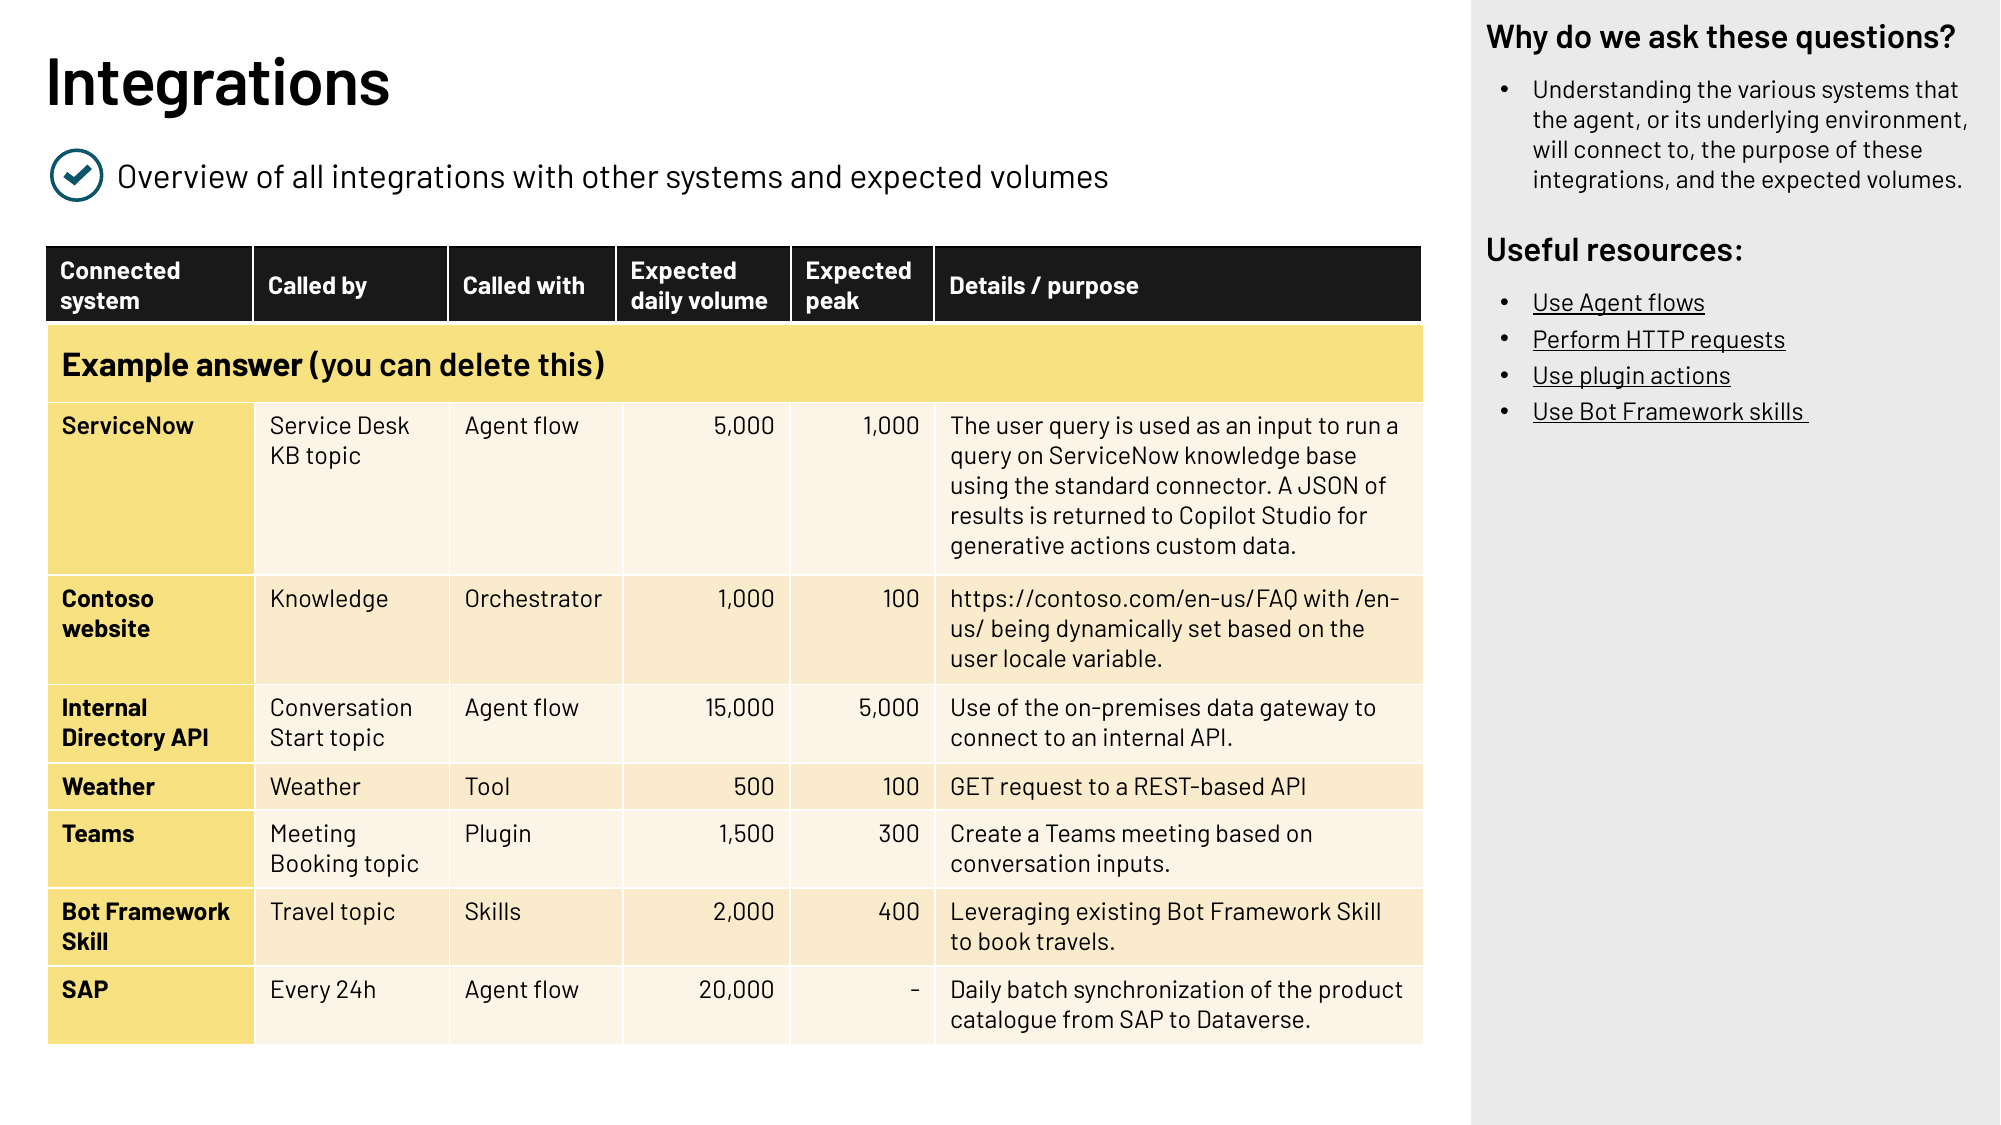

Why do we ask these questions?
Understanding the various systems that the agent, or its underlying environment, will connect to, the purpose of these integrations, and the expected volumes.

Useful resources:
Use Agent flows
Perform HTTP requests
Use plugin actions
Use Bot Framework skills
Integrations
Overview of all integrations with other systems and expected volumes
| Connected system | Called by | Called with | Expected daily volume | Expected peak | Details / purpose |
| --- | --- | --- | --- | --- | --- |
|  |  |  |  |  |  |
|  |  |  |  |  |  |
|  |  |  |  |  |  |
|  |  |  |  |  |  |
|  |  |  |  |  |  |
|  |  |  |  |  |  |
|  |  |  |  |  |  |
|  |  |  |  |  |  |
|  |  |  |  |  |  |
|  |  |  |  |  |  |
| Example answer (you can delete this) |  |  |  |  |  |
| --- | --- | --- | --- | --- | --- |
| ServiceNow | Service Desk KB topic | Agent flow | 5,000 | 1,000 | The user query is used as an input to run a query on ServiceNow knowledge base using the standard connector. A JSON of results is returned to Copilot Studio for generative actions custom data. |
| Contoso website | Knowledge | Orchestrator | 1,000 | 100 | https://contoso.com/en-us/FAQ with /en-us/ being dynamically set based on the user locale variable. |
| Internal Directory API | Conversation Start topic | Agent flow | 15,000 | 5,000 | Use of the on-premises data gateway to connect to an internal API. |
| Weather | Weather | Tool | 500 | 100 | GET request to a REST-based API |
| Teams | Meeting Booking topic | Plugin | 1,500 | 300 | Create a Teams meeting based on conversation inputs. |
| Bot Framework Skill | Travel topic | Skills | 2,000 | 400 | Leveraging existing Bot Framework Skill to book travels. |
| SAP | Every 24h | Agent flow | 20,000 | - | Daily batch synchronization of the product catalogue from SAP to Dataverse. |